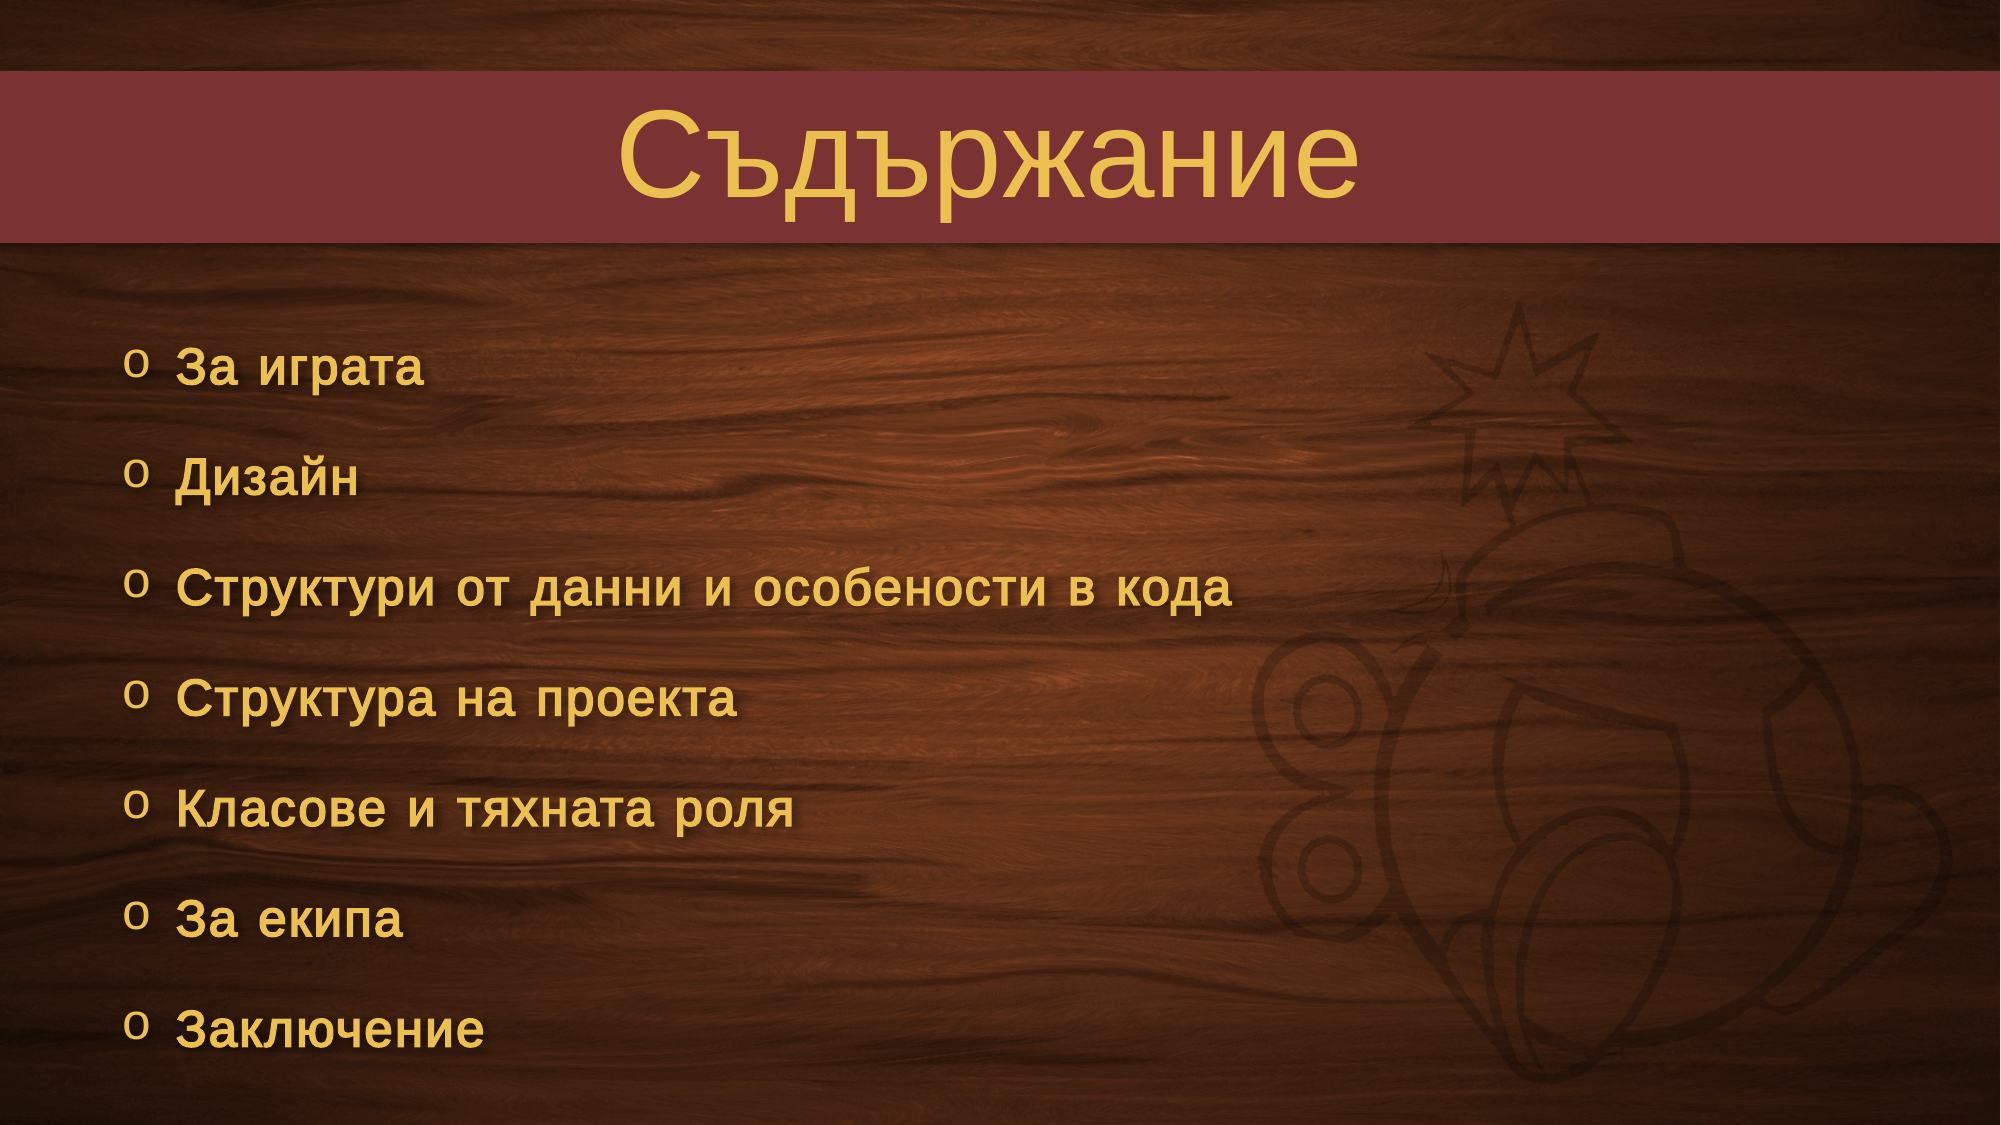

# Съдържание
 За играта
 Дизайн
 Структури от данни и особености в кода
 Структура на проекта
 Класове и тяхната роля
 За екипа
 Заключение